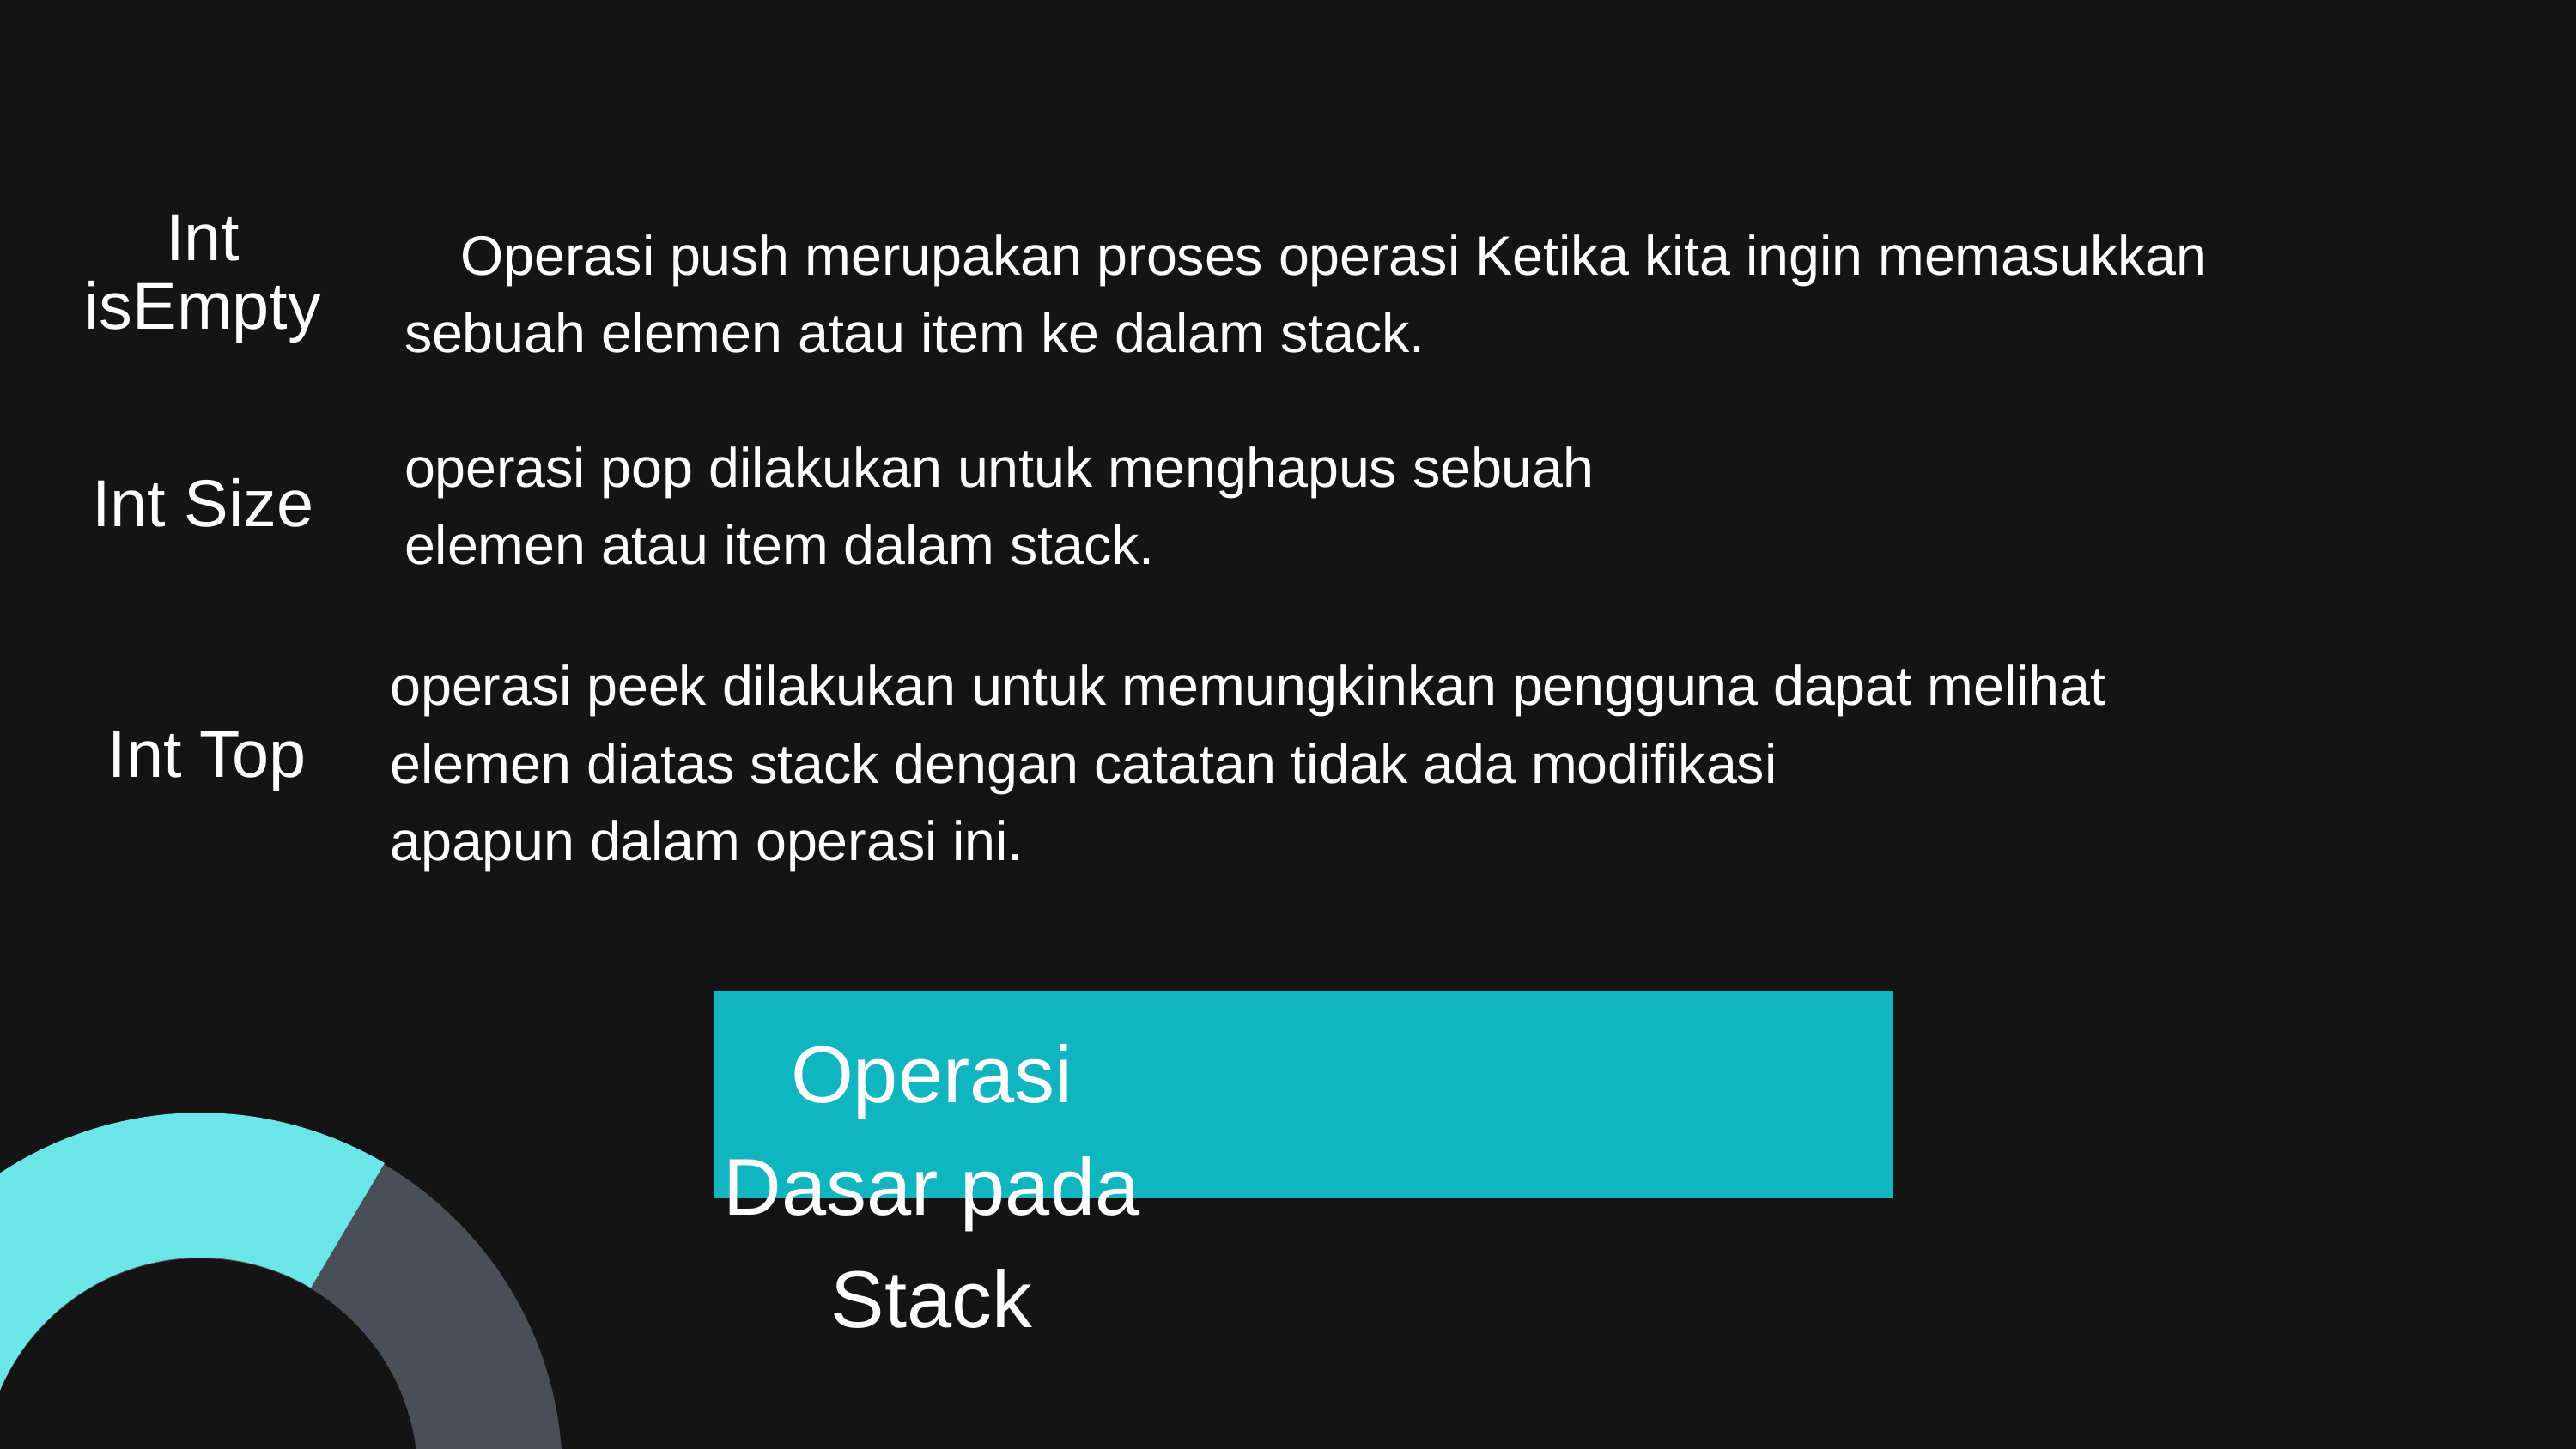

Int isEmpty

Operasi push merupakan proses operasi Ketika kita ingin memasukkan
sebuah elemen atau item ke dalam stack.
operasi pop dilakukan untuk menghapus sebuah
elemen atau item dalam stack.

Int Size

operasi peek dilakukan untuk memungkinkan pengguna dapat melihat
elemen diatas stack dengan catatan tidak ada modifikasi
apapun dalam operasi ini.

Int Top

Operasi Dasar pada Stack